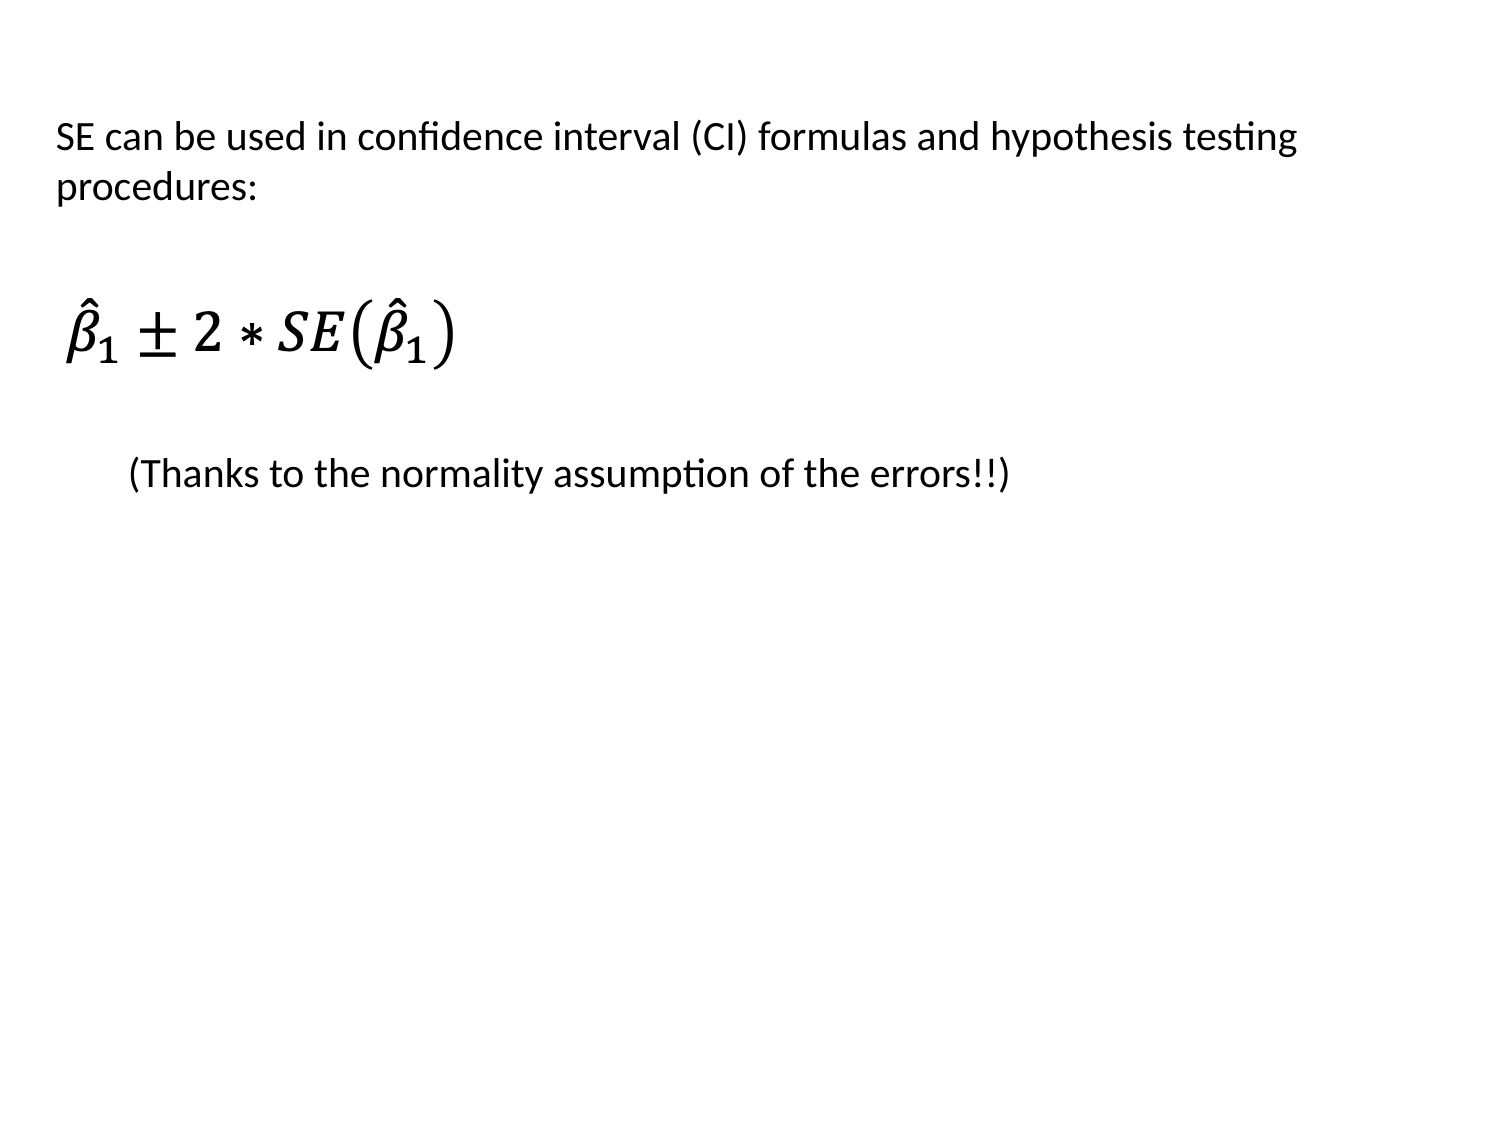

SE can be used in confidence interval (CI) formulas and hypothesis testing procedures:

(Thanks to the normality assumption of the errors!!)